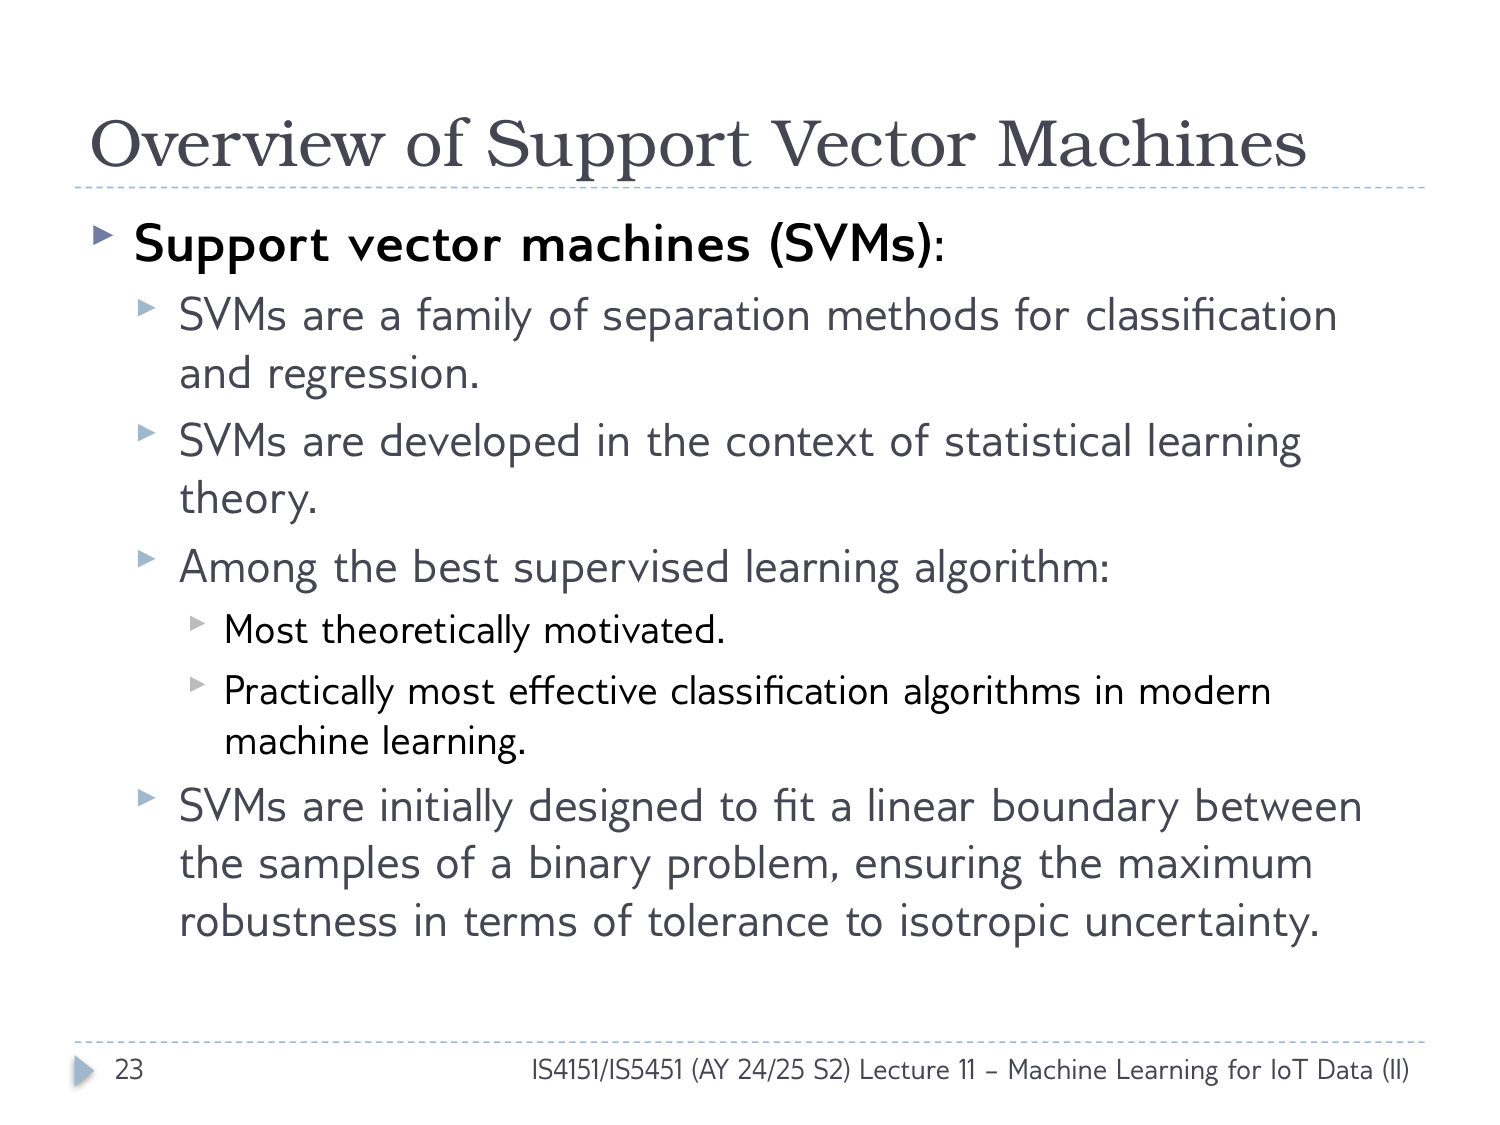

# Overview of Support Vector Machines
Support vector machines (SVMs):
SVMs are a family of separation methods for classification and regression.
SVMs are developed in the context of statistical learning theory.
Among the best supervised learning algorithm:
Most theoretically motivated.
Practically most effective classification algorithms in modern machine learning.
SVMs are initially designed to fit a linear boundary between the samples of a binary problem, ensuring the maximum robustness in terms of tolerance to isotropic uncertainty.
23
IS4151/IS5451 (AY 24/25 S2) Lecture 11 – Machine Learning for IoT Data (II)